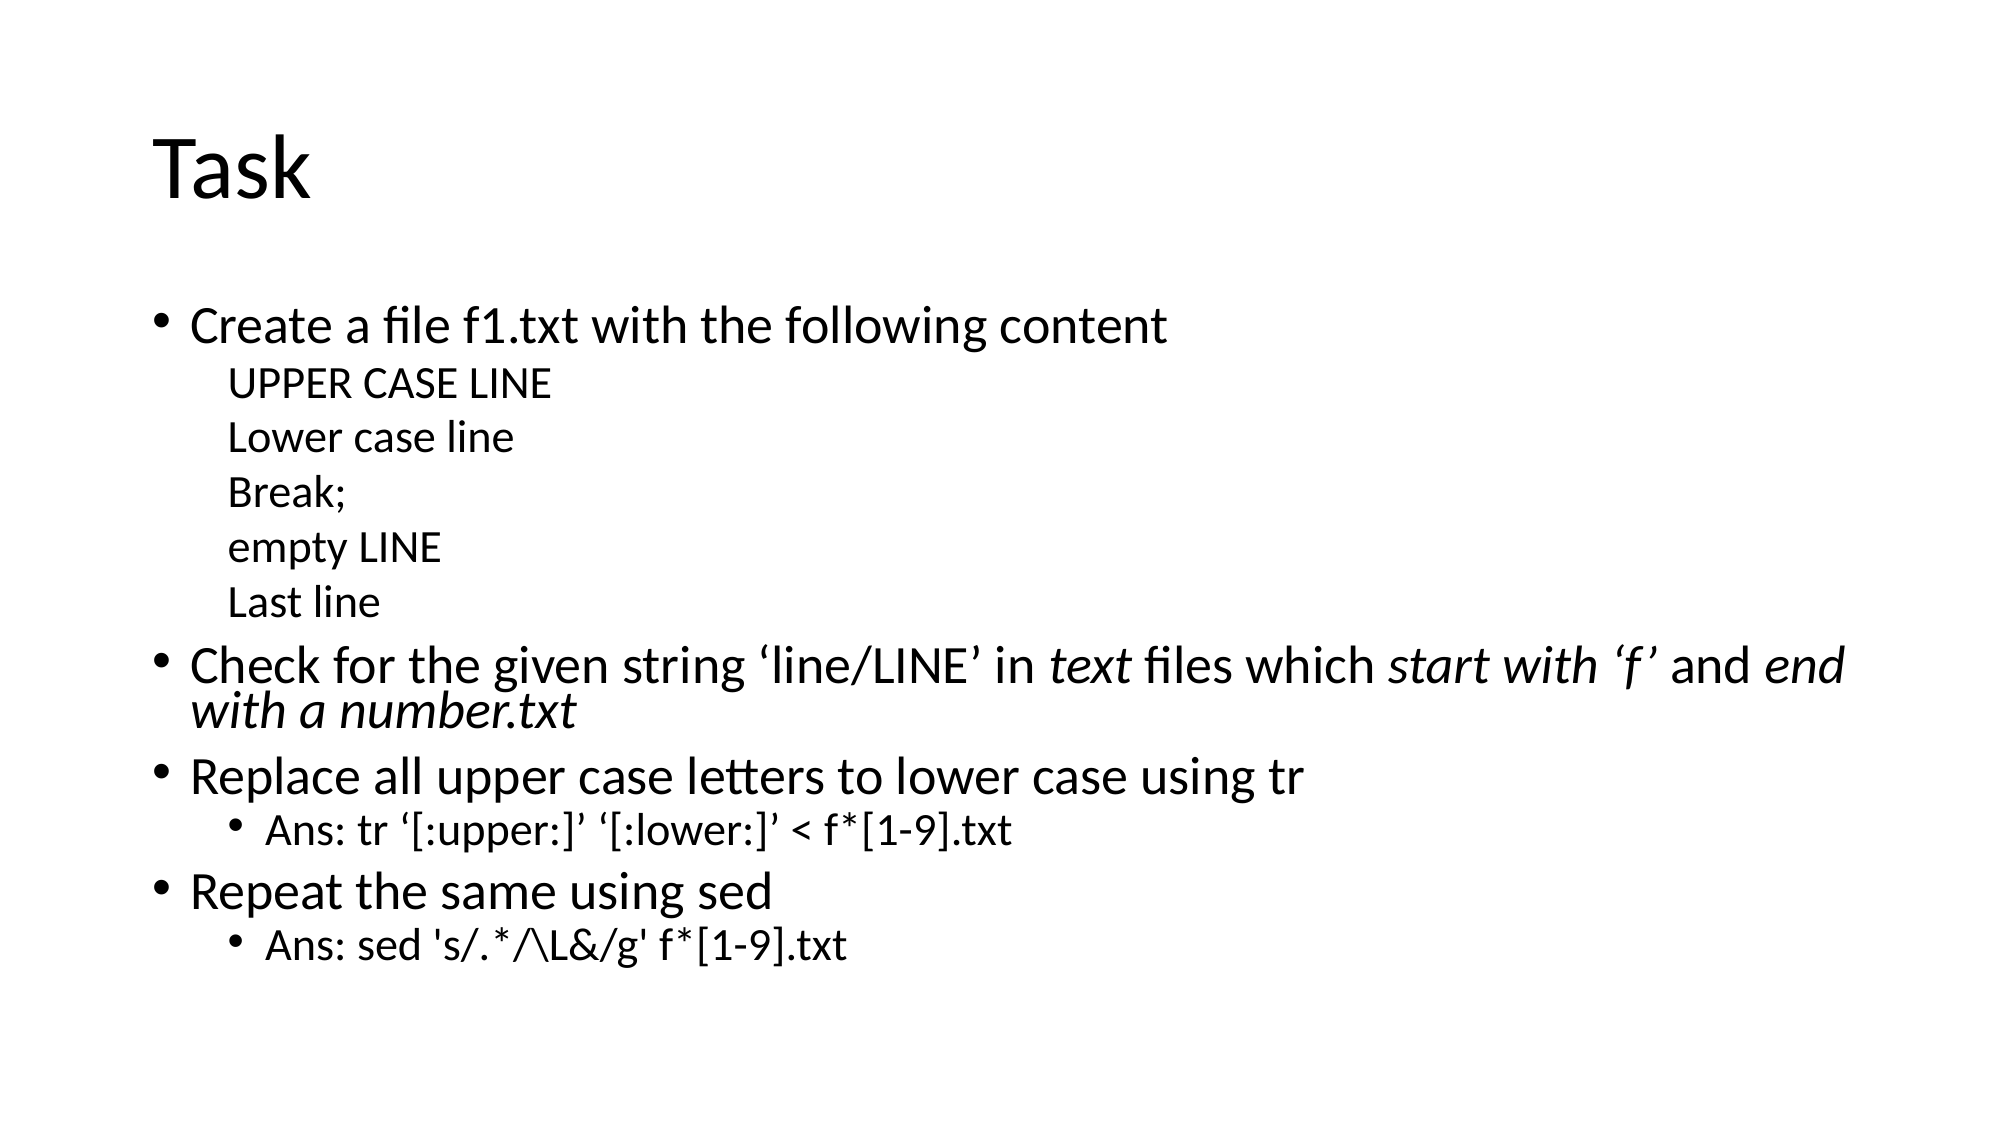

# Task
Create a file f1.txt with the following content
UPPER CASE LINE
Lower case line
Break;
empty LINE
Last line
Check for the given string ‘line/LINE’ in text files which start with ‘f’ and end with a number.txt
Replace all upper case letters to lower case using tr
Ans: tr ‘[:upper:]’ ‘[:lower:]’ < f*[1-9].txt
Repeat the same using sed
Ans: sed 's/.*/\L&/g' f*[1-9].txt